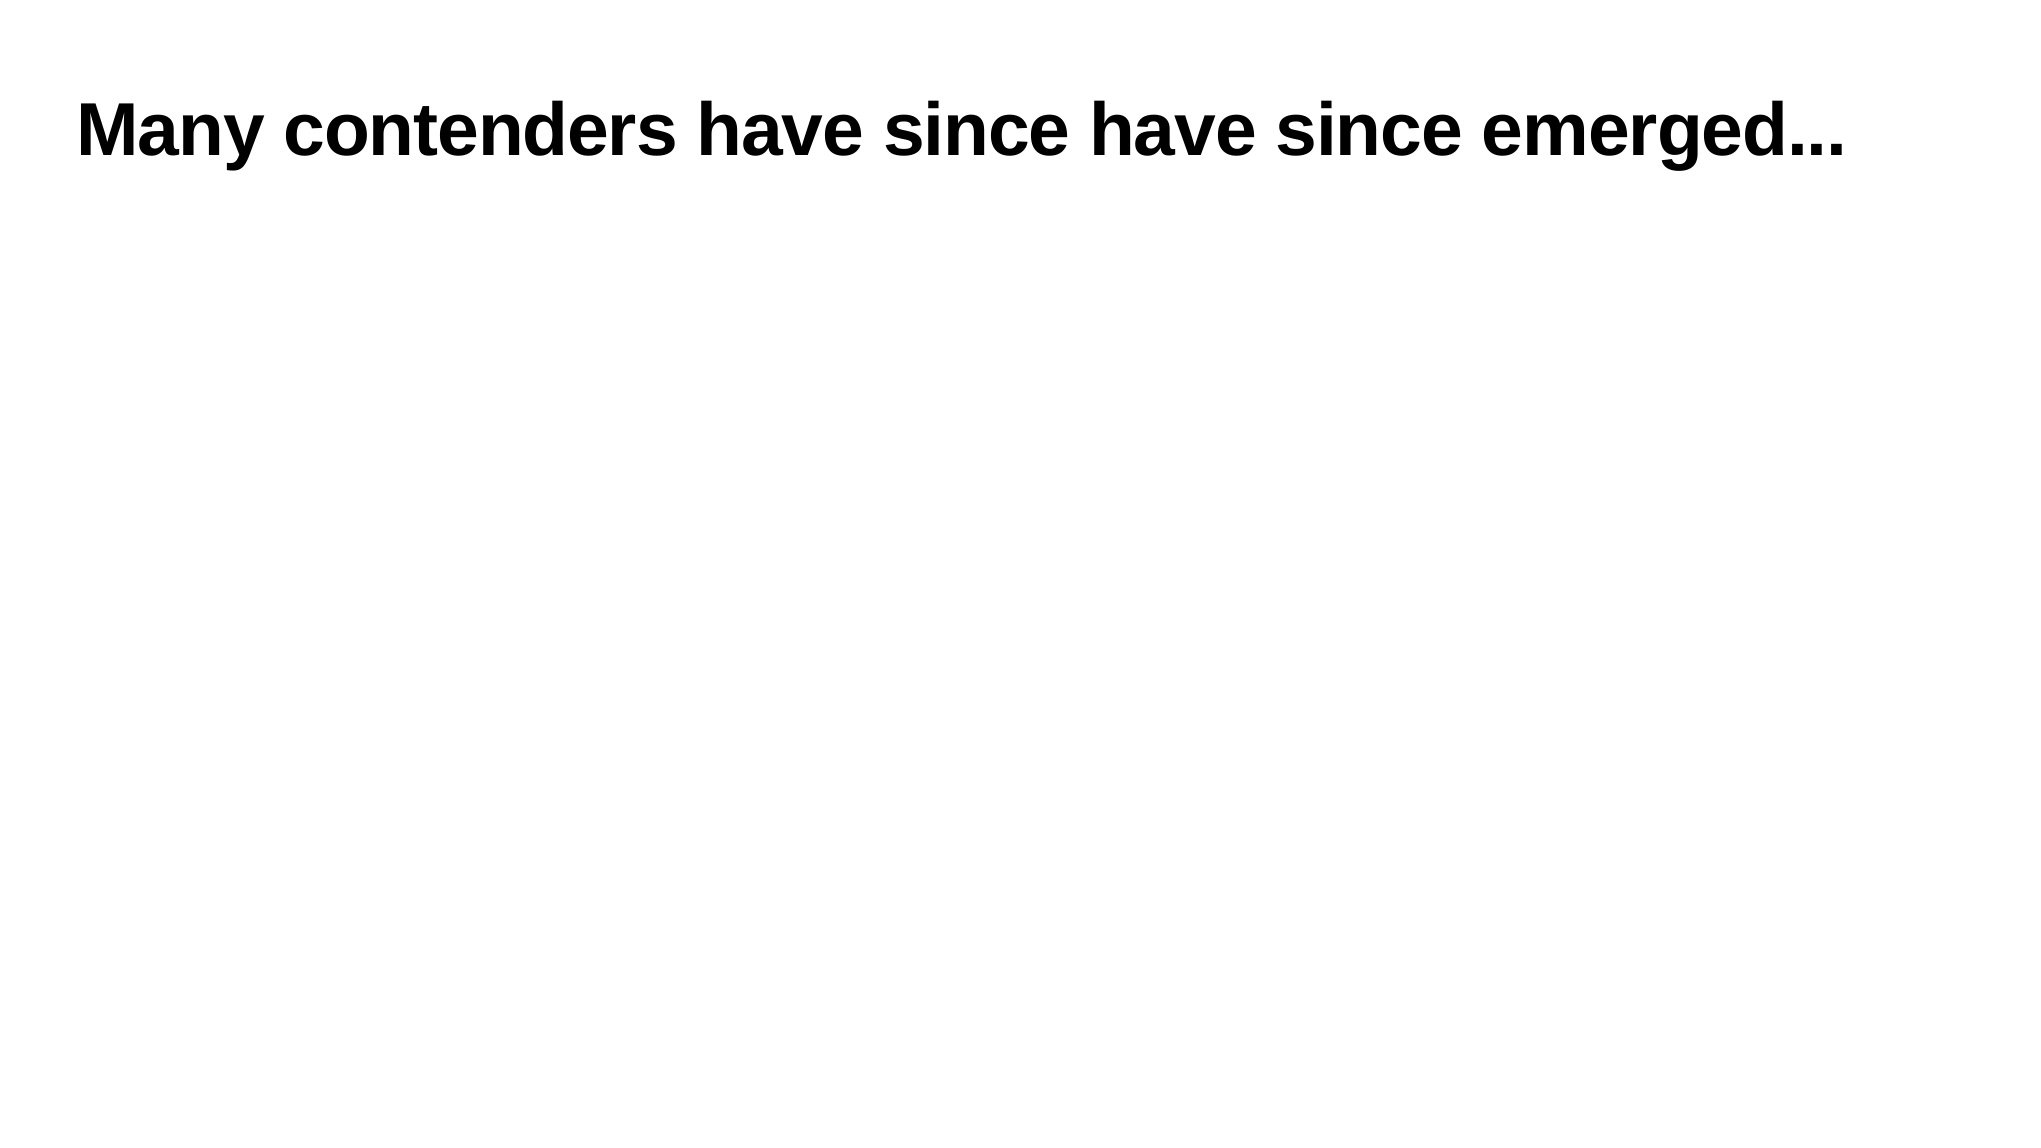

# Many contenders have since have since emerged...